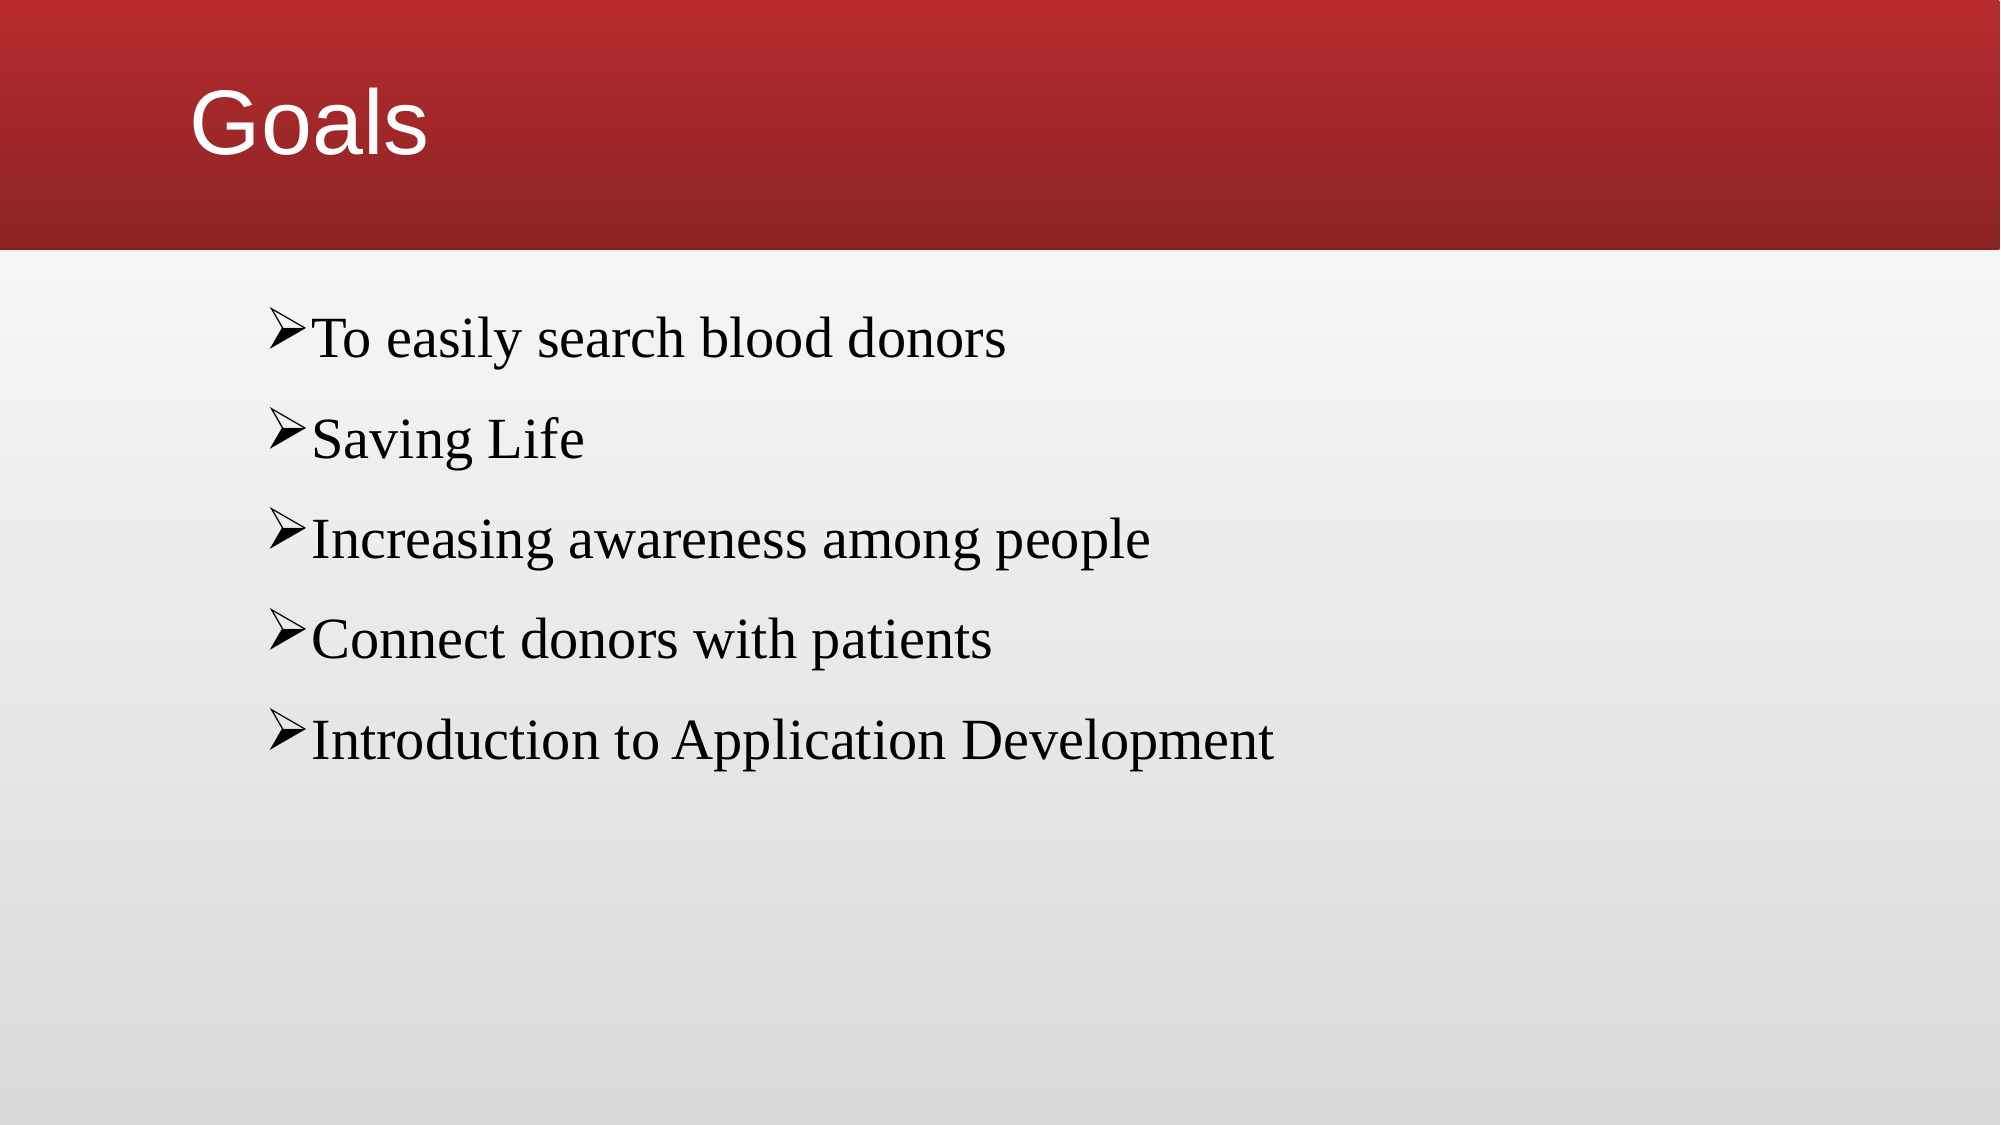

# Goals
To easily search blood donors
Saving Life
Increasing awareness among people
Connect donors with patients
Introduction to Application Development